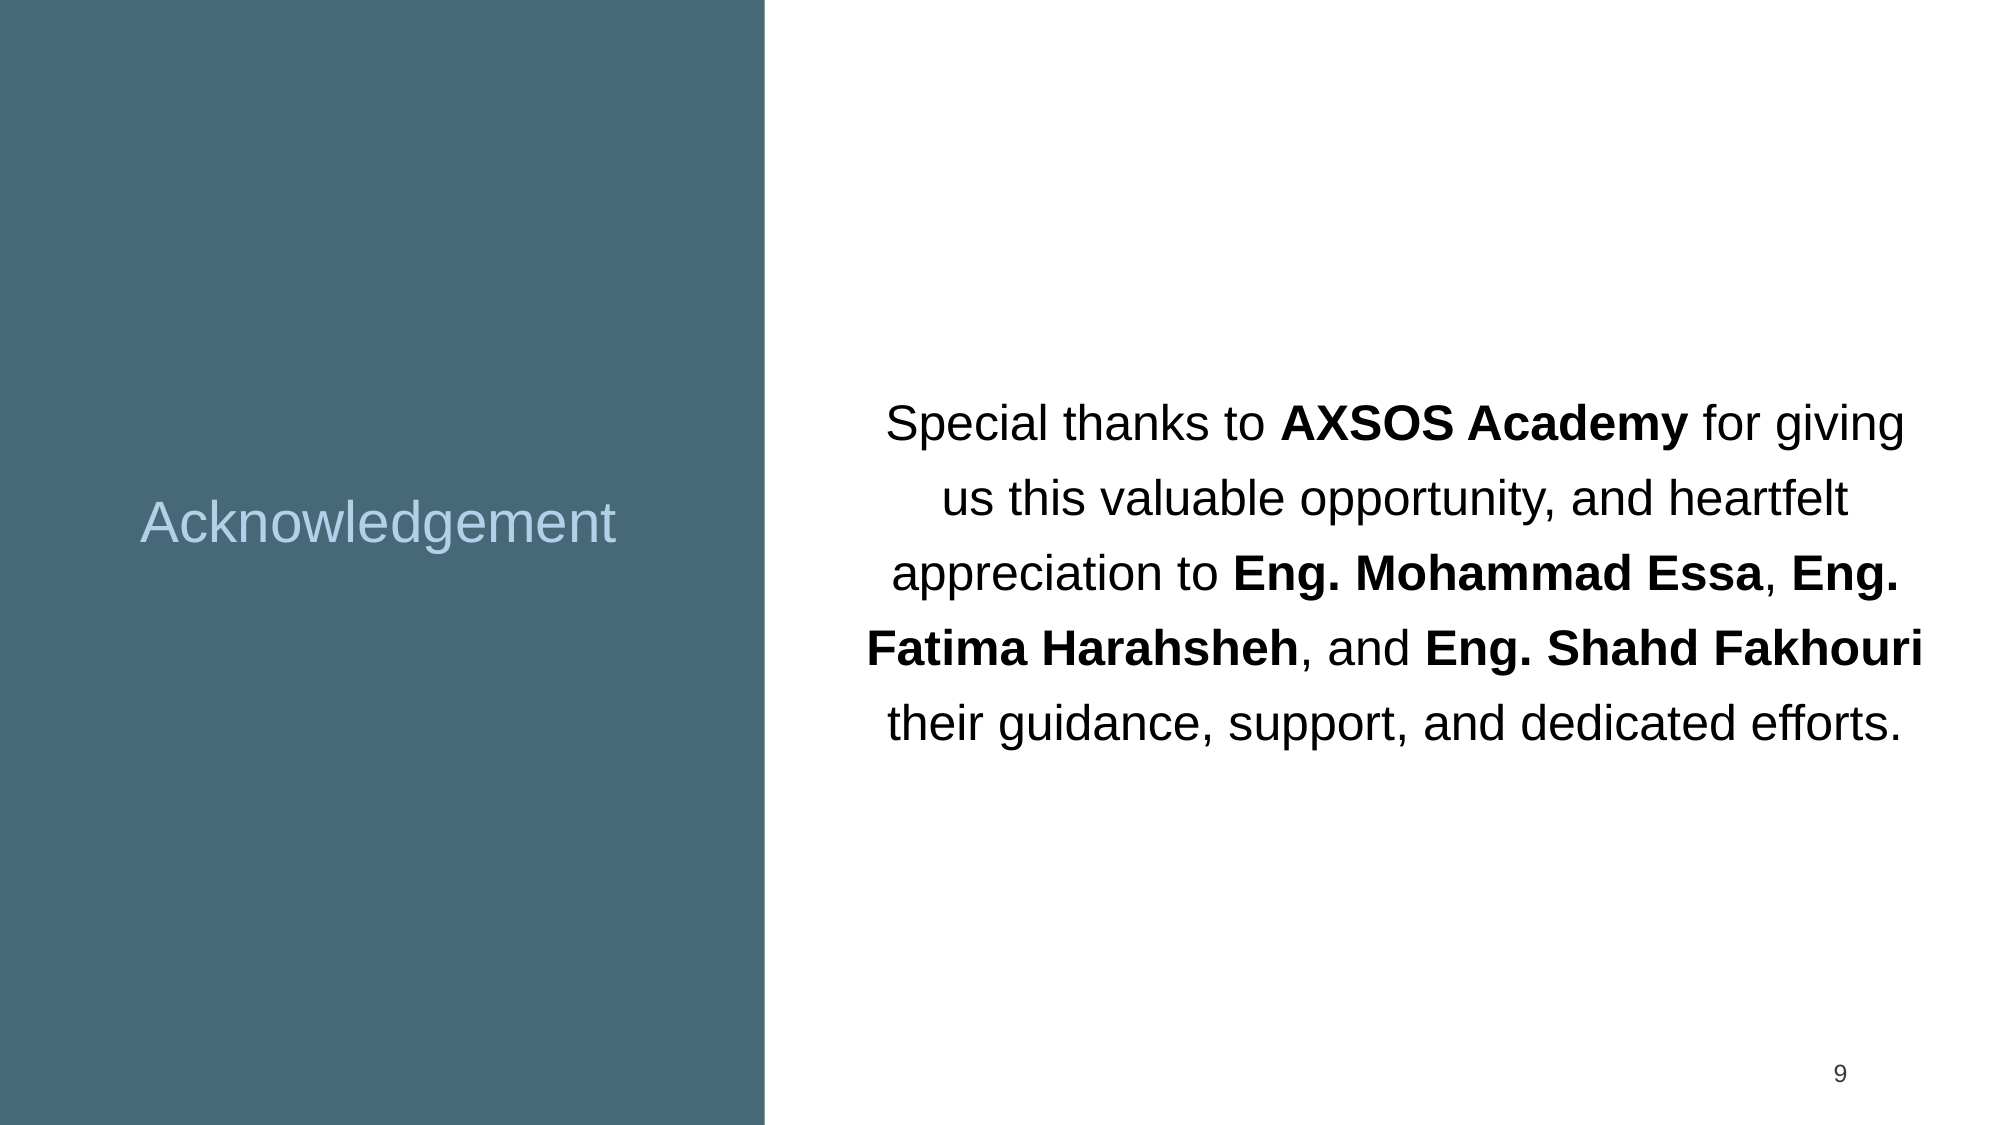

# Acknowledgement
Special thanks to AXSOS Academy for giving us this valuable opportunity, and heartfelt appreciation to Eng. Mohammad Essa, Eng. Fatima Harahsheh, and Eng. Shahd Fakhouri their guidance, support, and dedicated efforts.
9